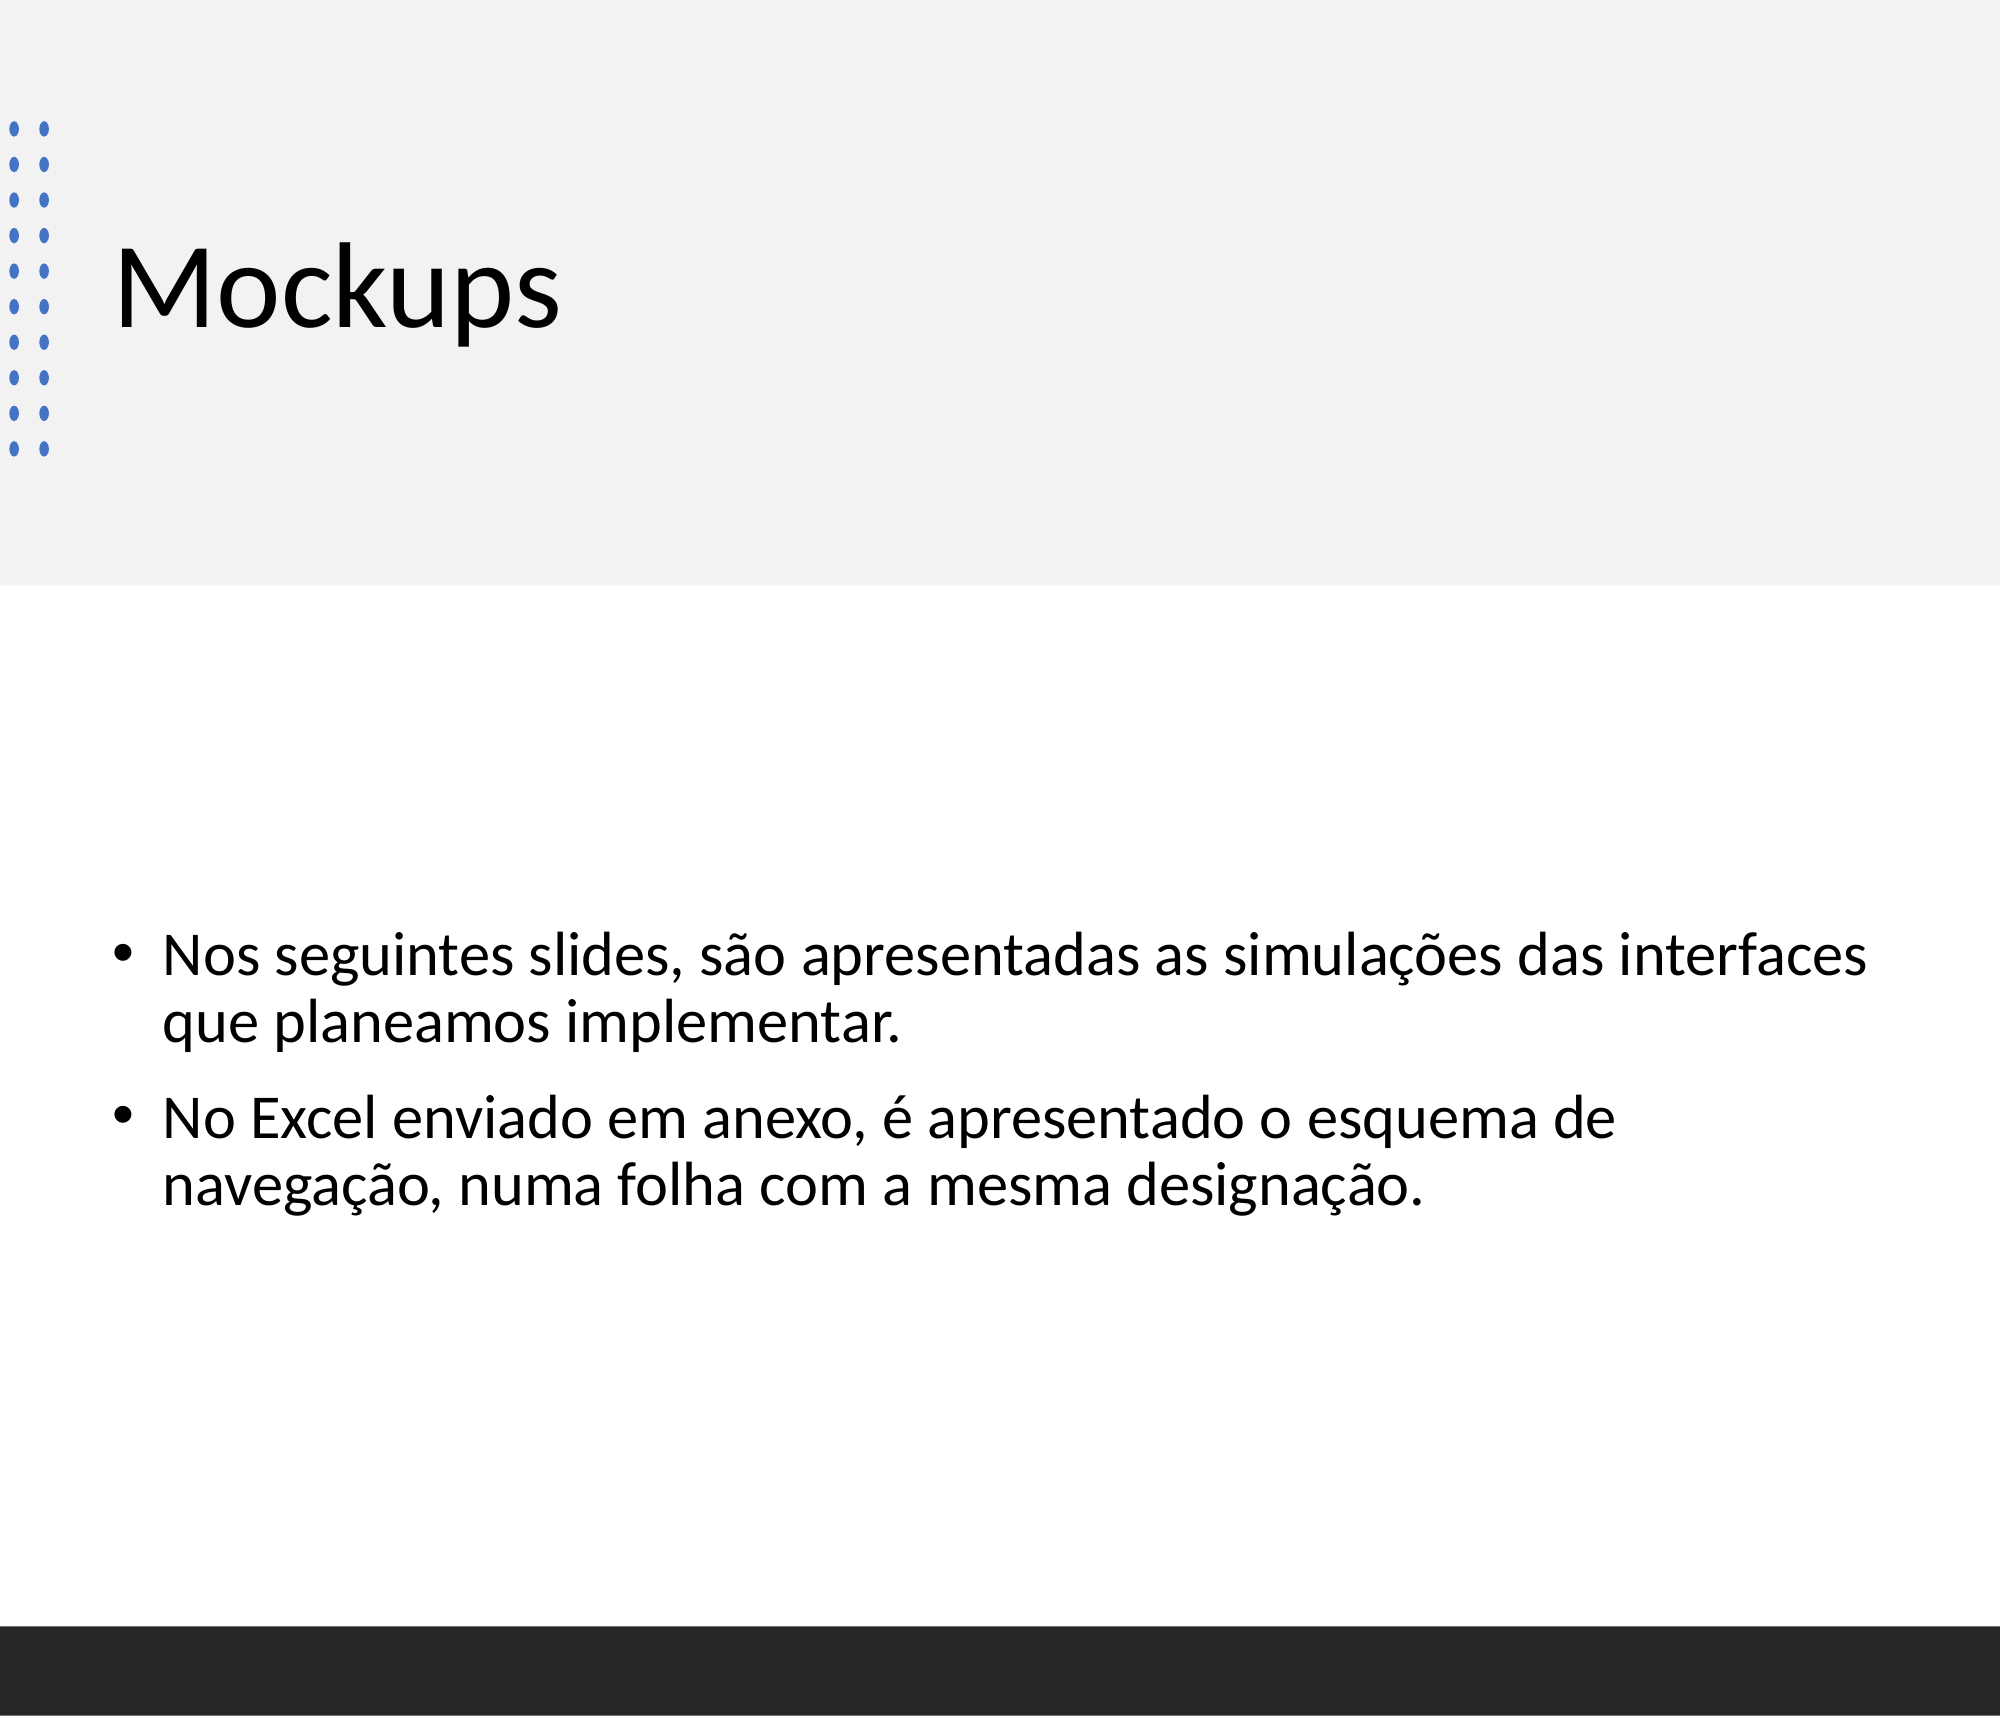

# Mockups

Nos seguintes slides, são apresentadas as simulações das interfaces que planeamos implementar.
No Excel enviado em anexo, é apresentado o esquema de navegação, numa folha com a mesma designação.